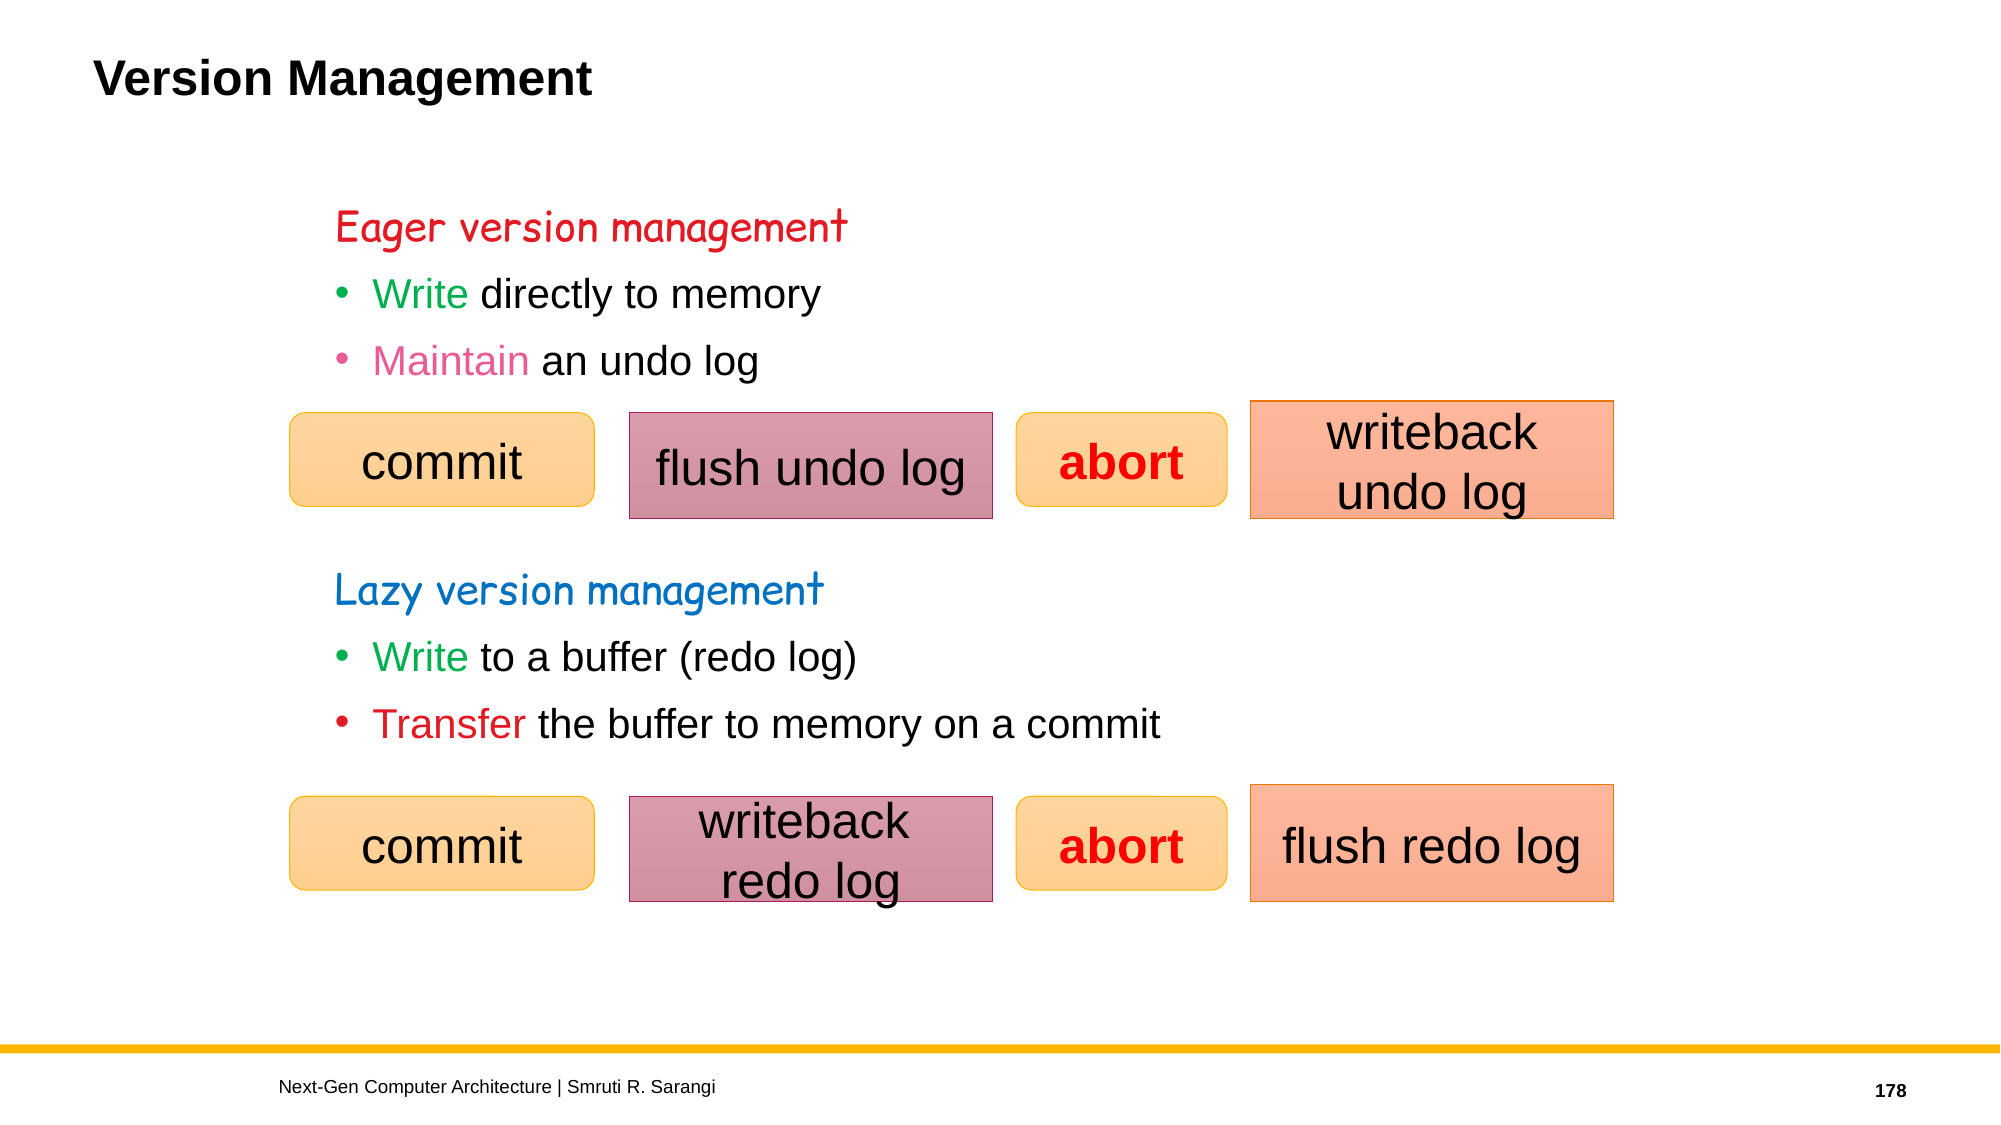

# Version Management
Eager version management
Write directly to memory
Maintain an undo log

Lazy version management
Write to a buffer (redo log)
Transfer the buffer to memory on a commit

writeback undo log
commit
flush undo log
abort
flush redo log
commit
writeback
redo log
abort
Next-Gen Computer Architecture | Smruti R. Sarangi
178